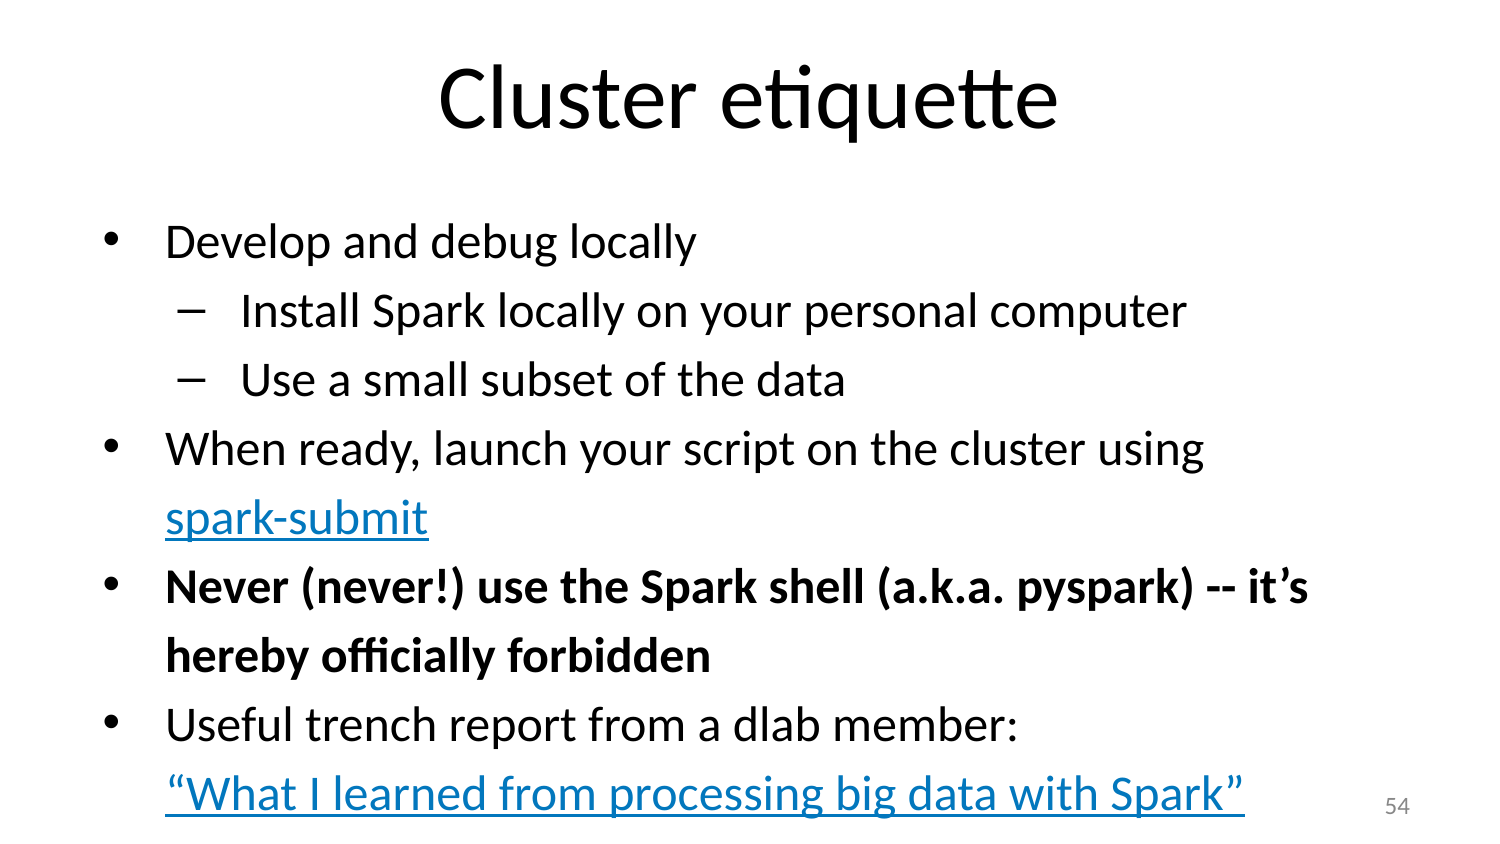

# Cluster etiquette
Develop and debug locally
Install Spark locally on your personal computer
Use a small subset of the data
When ready, launch your script on the cluster using spark-submit
Never (never!) use the Spark shell (a.k.a. pyspark) -- it’s hereby officially forbidden
Useful trench report from a dlab member:
“What I learned from processing big data with Spark”
54